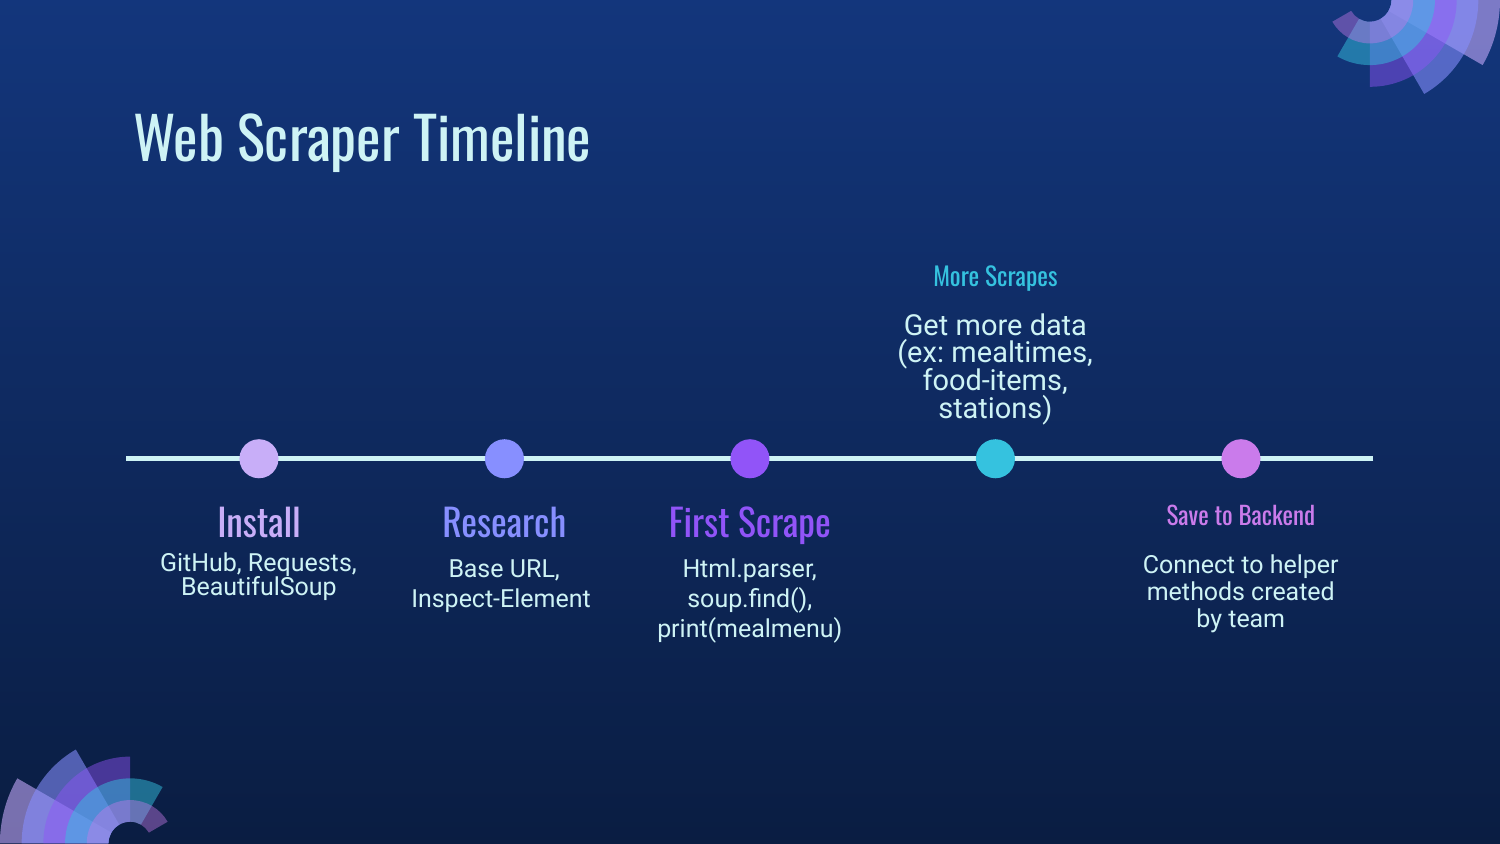

# Web Scraper Timeline
More Scrapes
Get more data (ex: mealtimes, food-items, stations)

First Scrape
Install
Research
Save to Backend
GitHub, Requests, BeautifulSoup
Base URL, Inspect-Element
Connect to helper methods created by team
Html.parser, soup.find(), print(mealmenu)